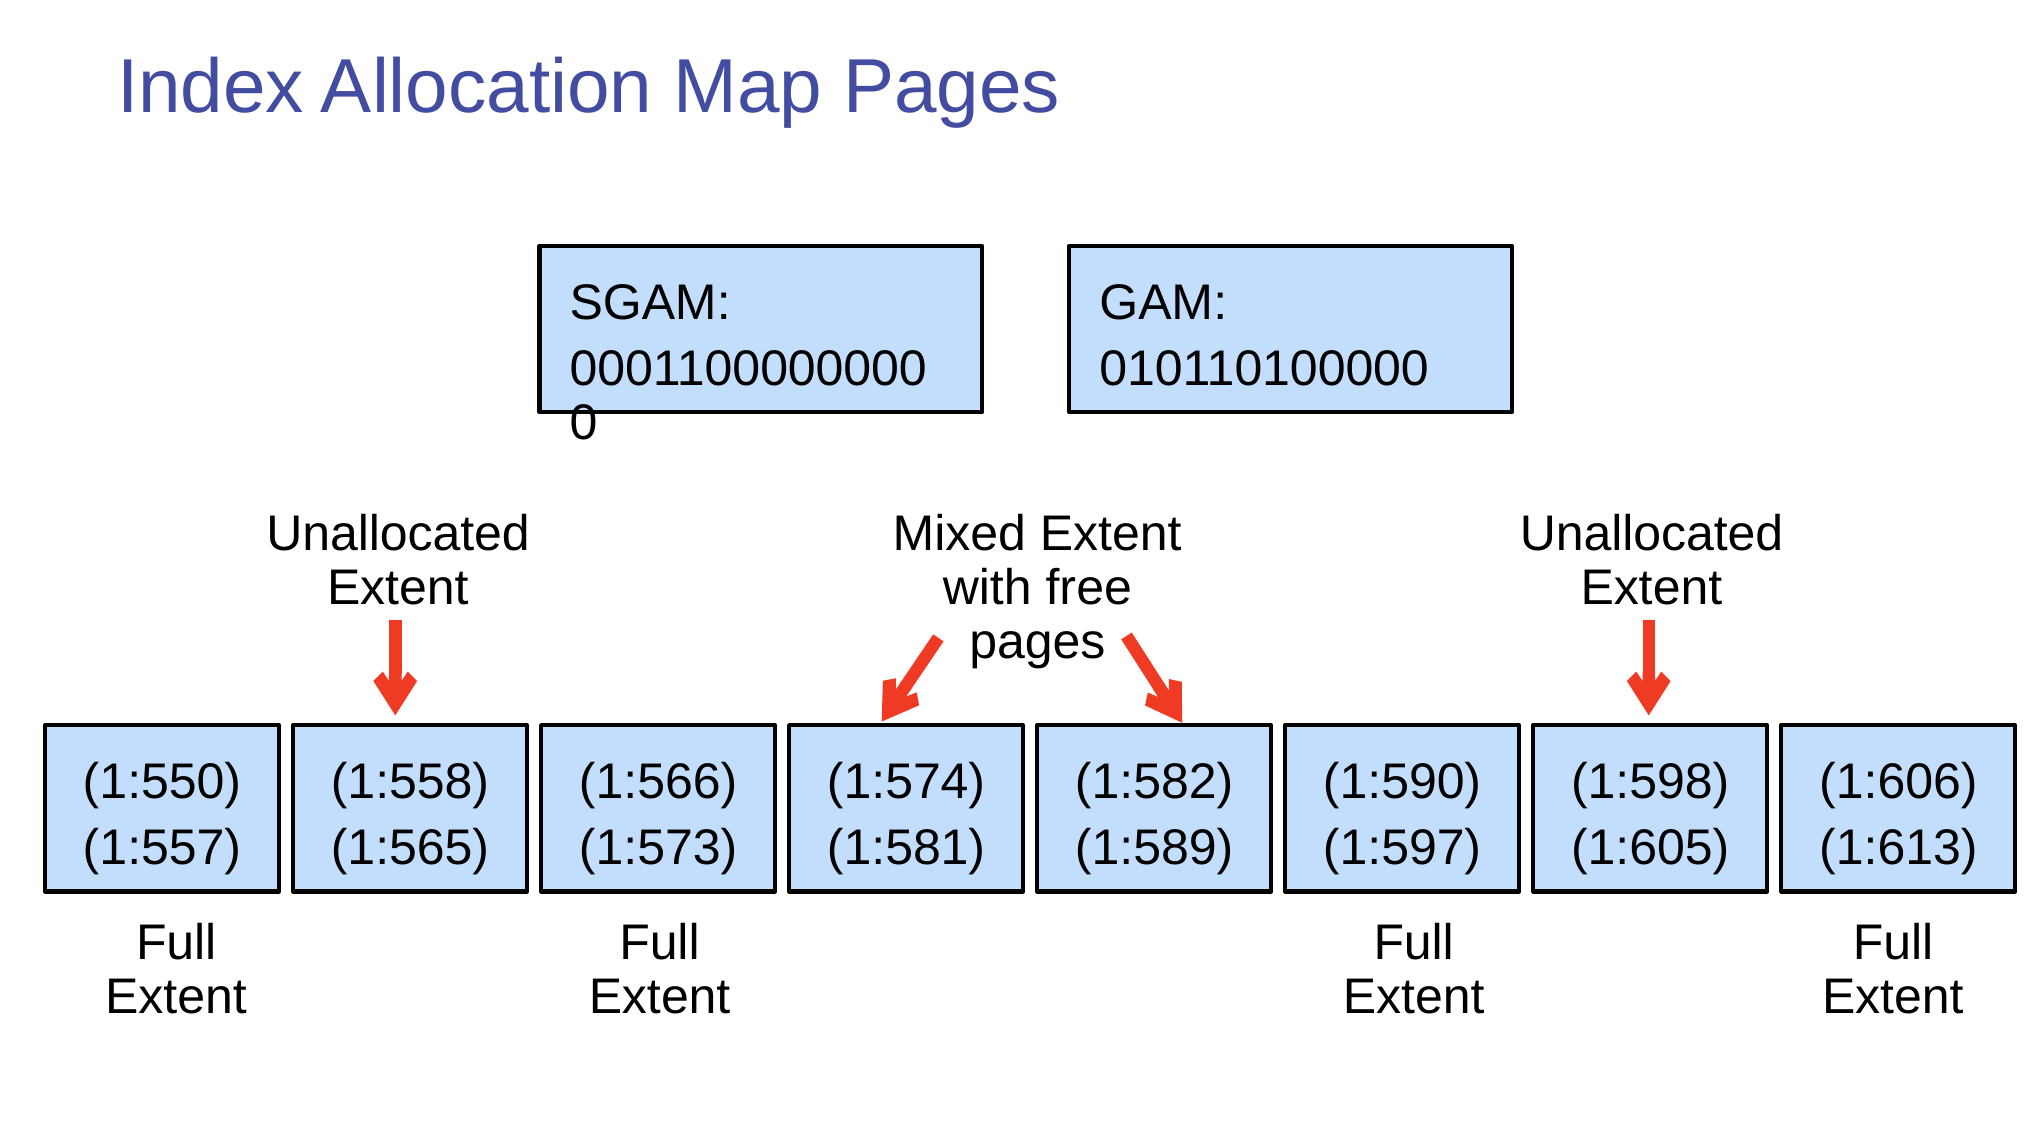

# Index Allocation Map Pages

SGAM:
00011000000000

GAM:
010110100000
Unallocated Extent
Mixed Extent with free pages
Unallocated Extent

(1:550)
(1:557)

(1:558)
(1:565)

(1:566)
(1:573)

(1:574)
(1:581)

(1:582)
(1:589)

(1:590)
(1:597)

(1:598)
(1:605)

(1:606)
(1:613)
Full Extent
Full Extent
Full Extent
Full Extent